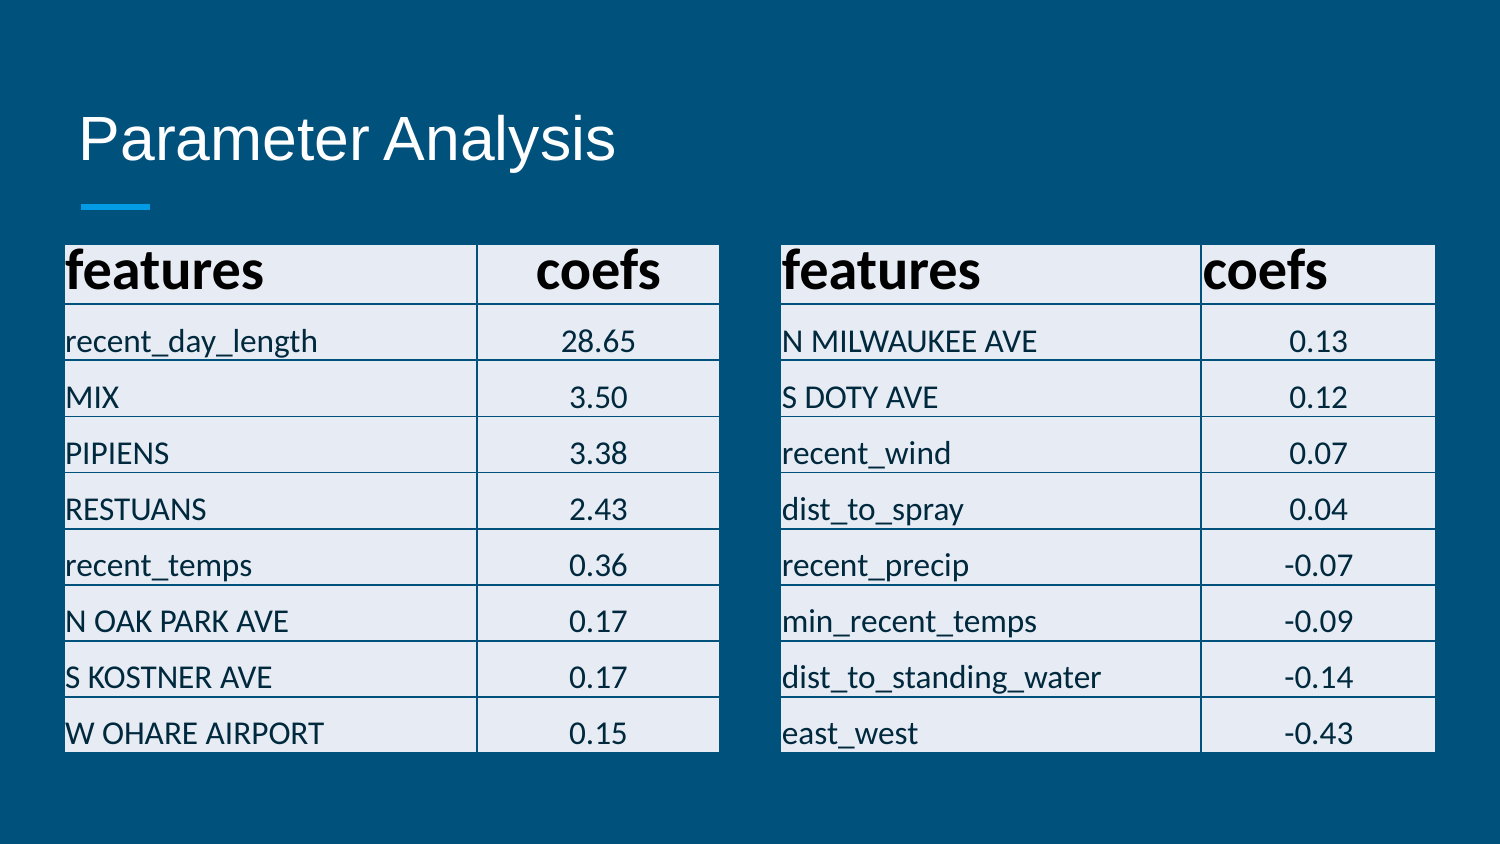

# Parameter Analysis

| features | coefs |
| --- | --- |
| recent\_day\_length | 28.65 |
| MIX | 3.50 |
| PIPIENS | 3.38 |
| RESTUANS | 2.43 |
| recent\_temps | 0.36 |
| N OAK PARK AVE | 0.17 |
| S KOSTNER AVE | 0.17 |
| W OHARE AIRPORT | 0.15 |
| features | coefs |
| --- | --- |
| N MILWAUKEE AVE | 0.13 |
| S DOTY AVE | 0.12 |
| recent\_wind | 0.07 |
| dist\_to\_spray | 0.04 |
| recent\_precip | -0.07 |
| min\_recent\_temps | -0.09 |
| dist\_to\_standing\_water | -0.14 |
| east\_west | -0.43 |